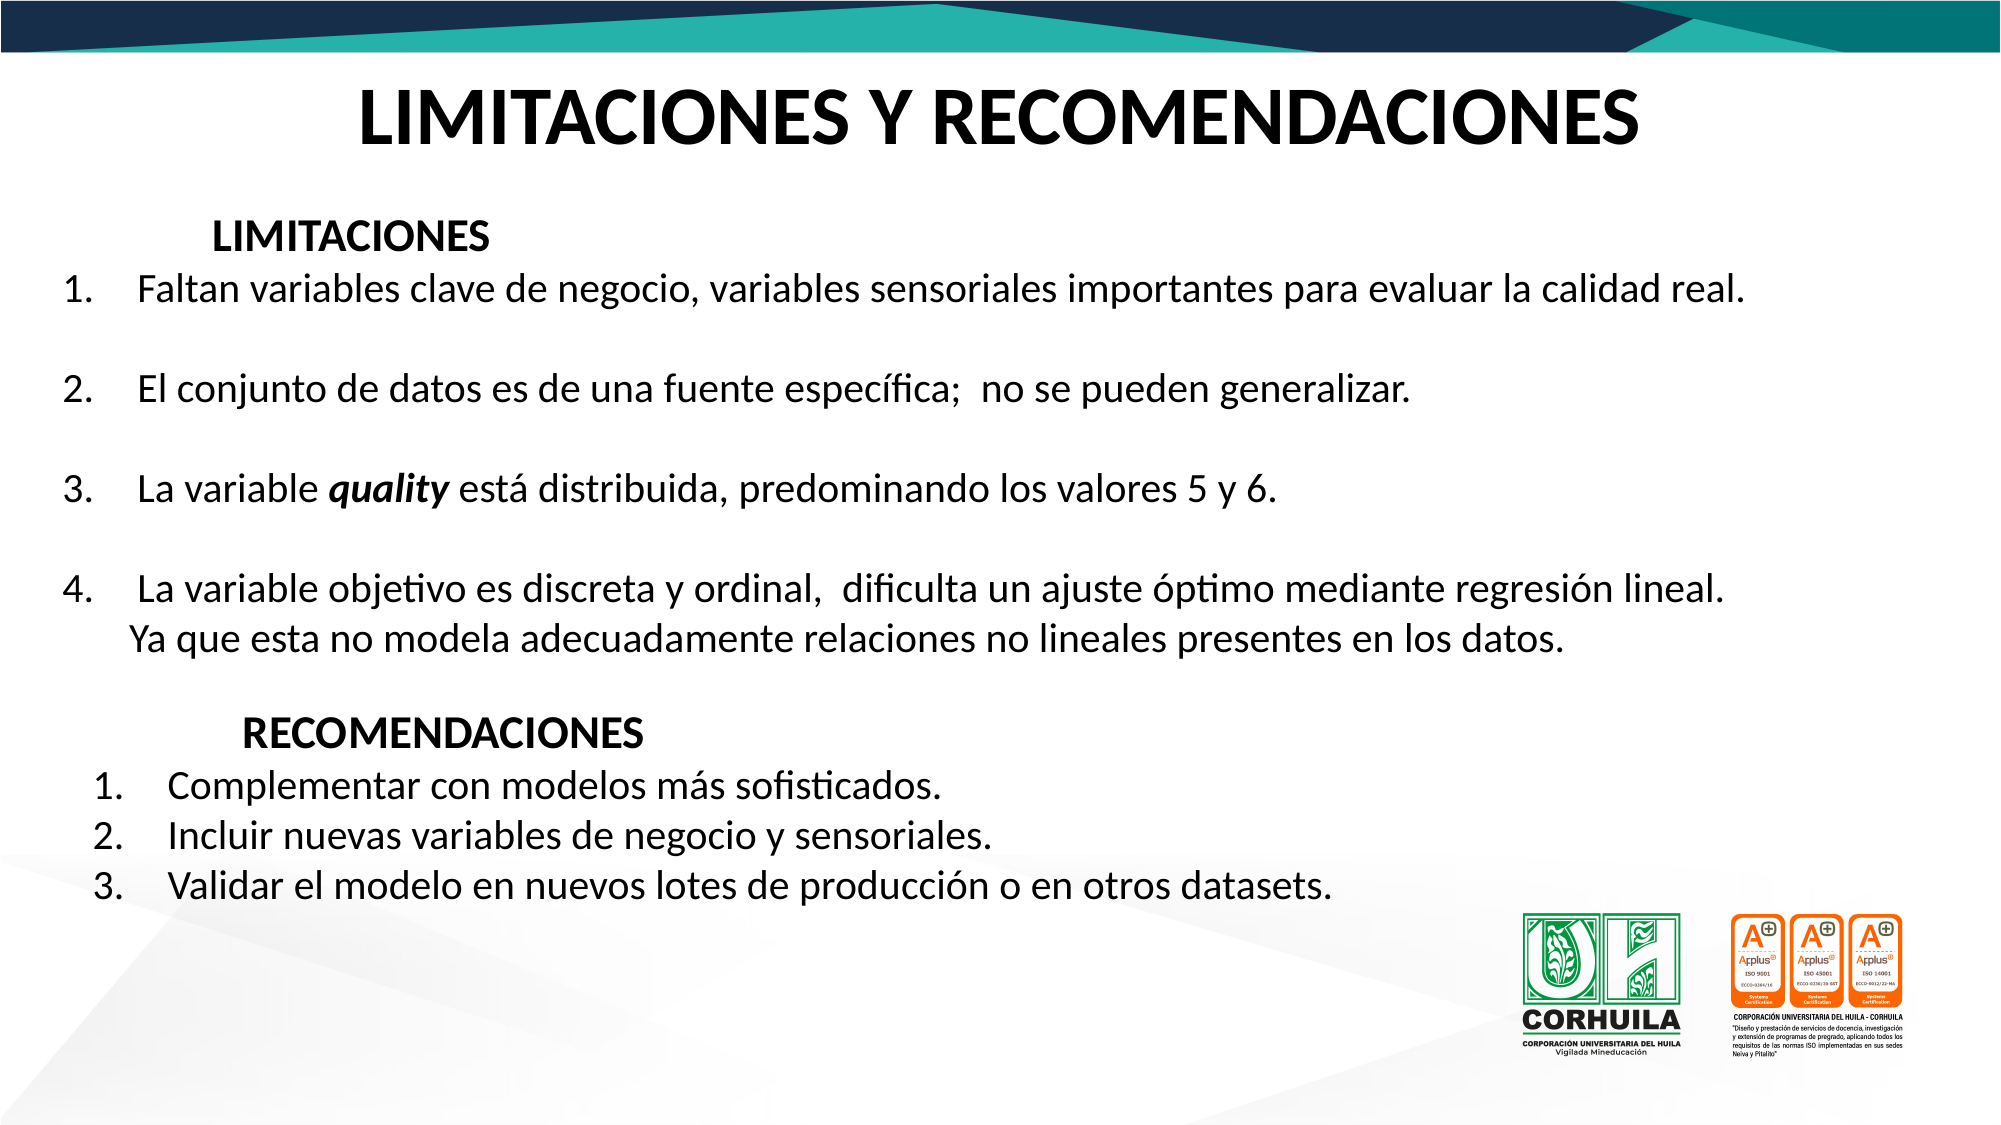

# LIMITACIONES Y RECOMENDACIONES
	LIMITACIONES
Faltan variables clave de negocio, variables sensoriales importantes para evaluar la calidad real.

El conjunto de datos es de una fuente específica;  no se pueden generalizar.

La variable quality está distribuida, predominando los valores 5 y 6.

La variable objetivo es discreta y ordinal,  dificulta un ajuste óptimo mediante regresión lineal.
       Ya que esta no modela adecuadamente relaciones no lineales presentes en los datos.
	RECOMENDACIONES
Complementar con modelos más sofisticados.
Incluir nuevas variables de negocio y sensoriales.
Validar el modelo en nuevos lotes de producción o en otros datasets.